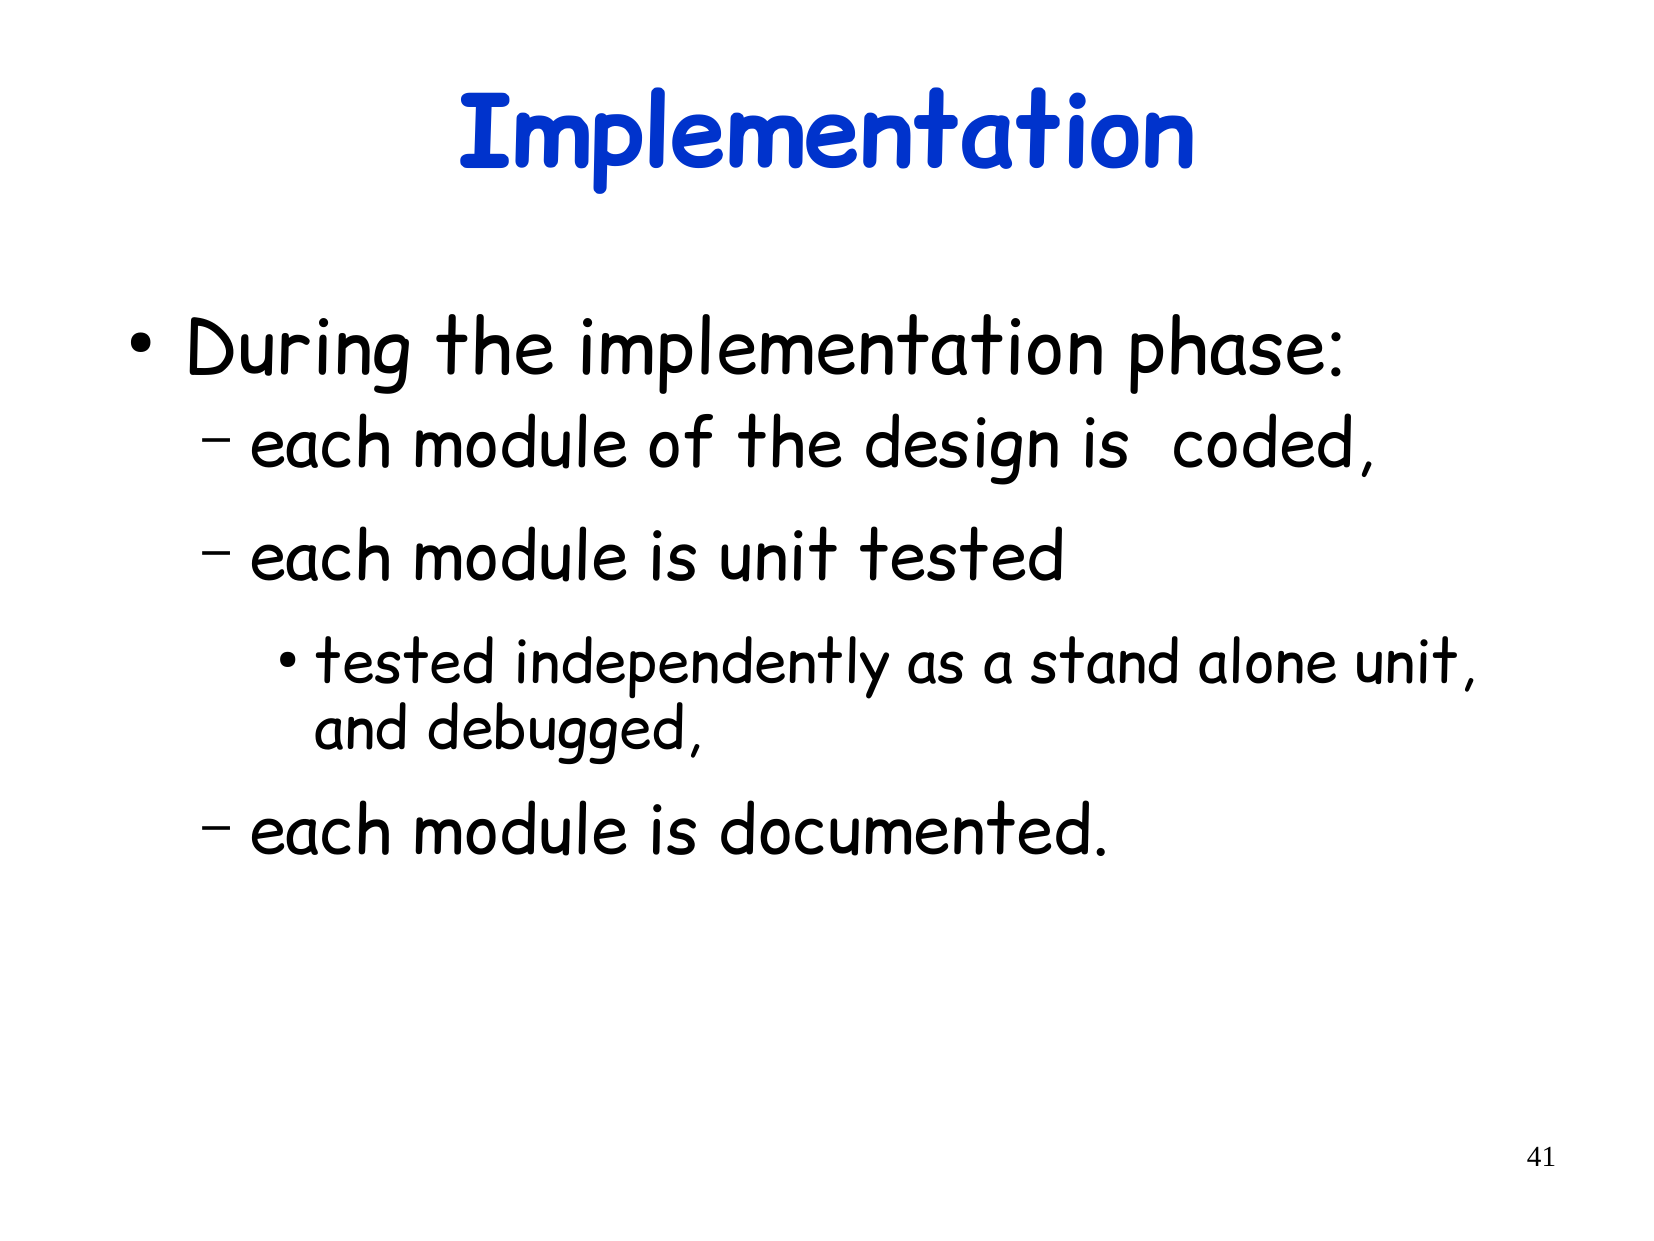

# Implementation
During the implementation phase:
each module of the design is  coded,
each module is unit tested
tested independently as a stand alone unit, and debugged,
each module is documented.